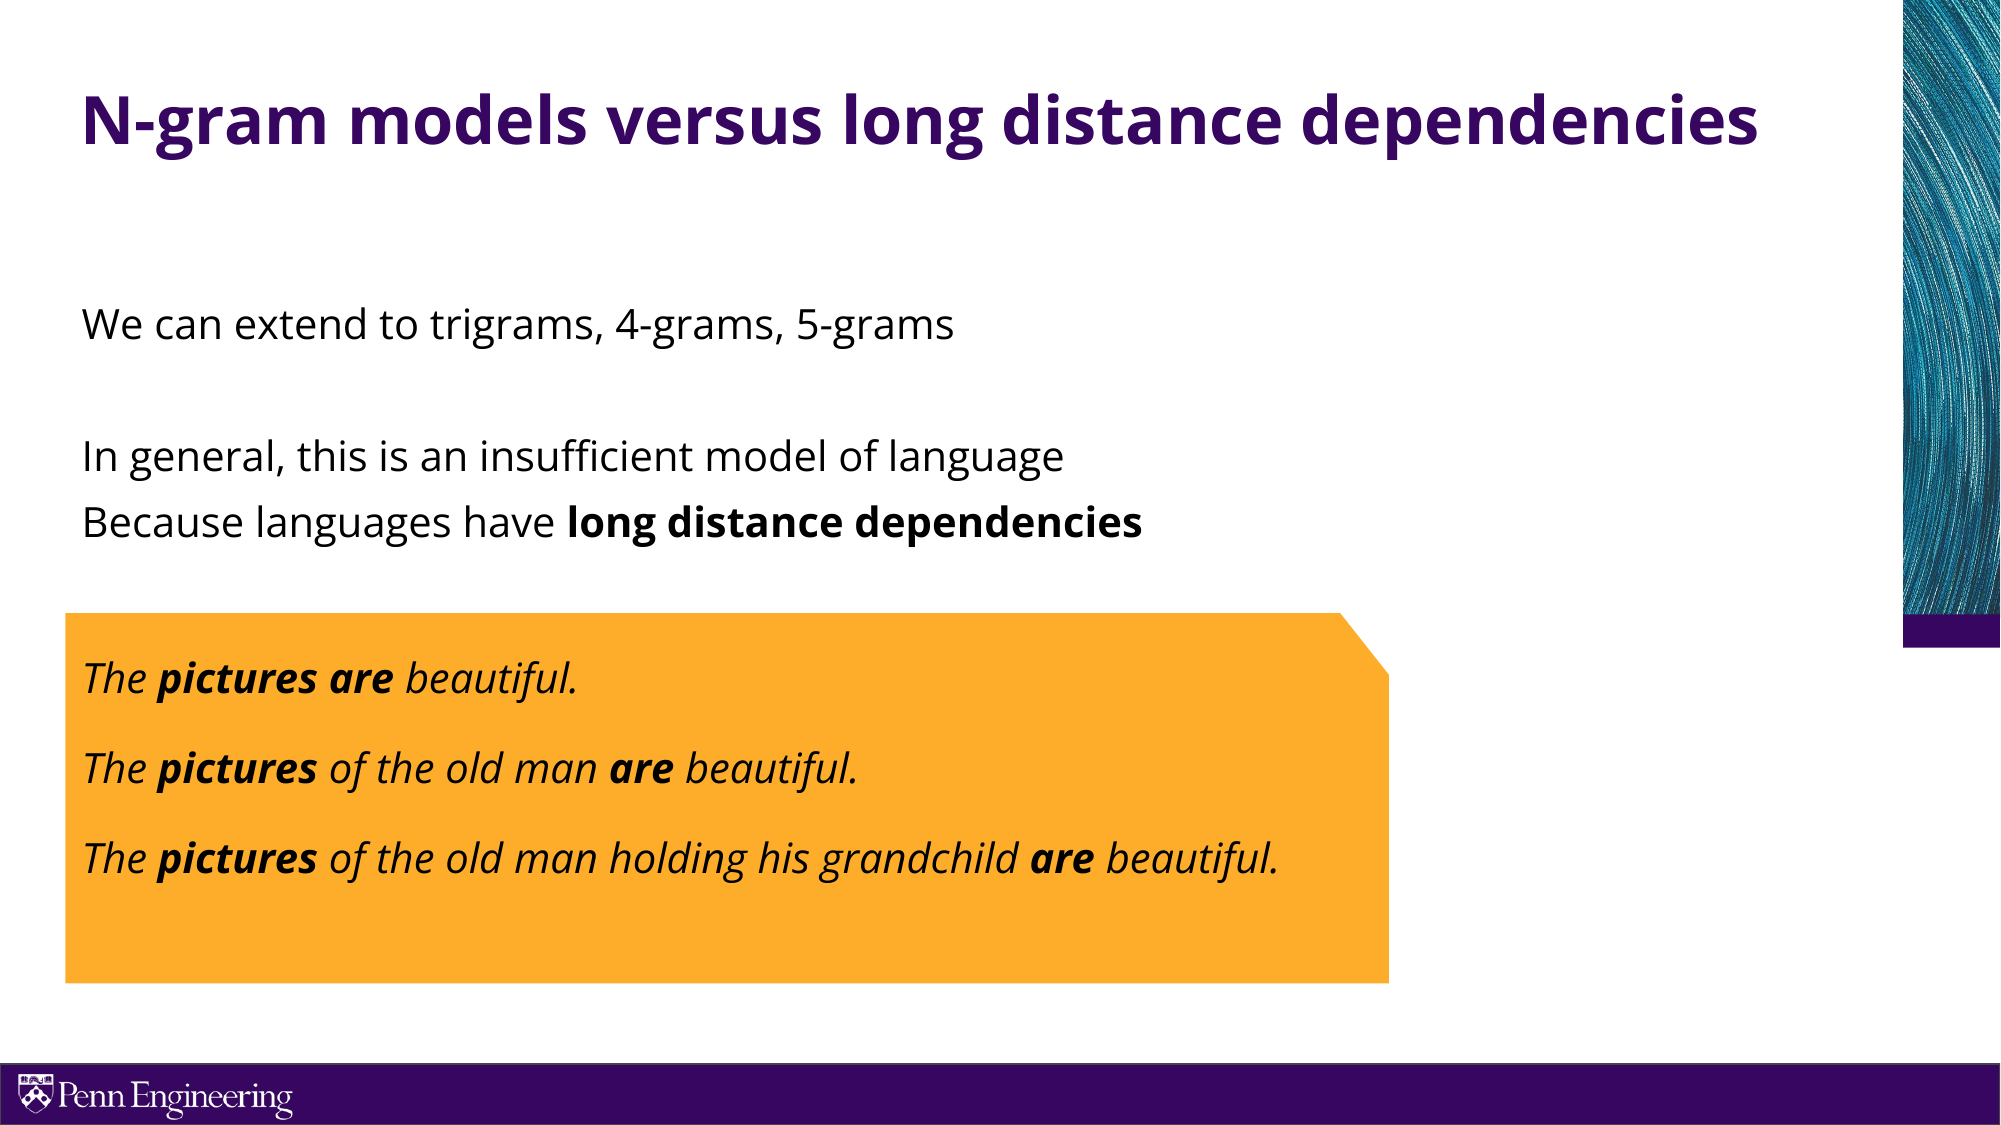

# N-gram models versus long distance dependencies
We can extend to trigrams, 4-grams, 5-grams

In general, this is an insufficient model of language
Because languages have long distance dependencies
The pictures are beautiful.
The pictures of the old man are beautiful.
The pictures of the old man holding his grandchild are beautiful.